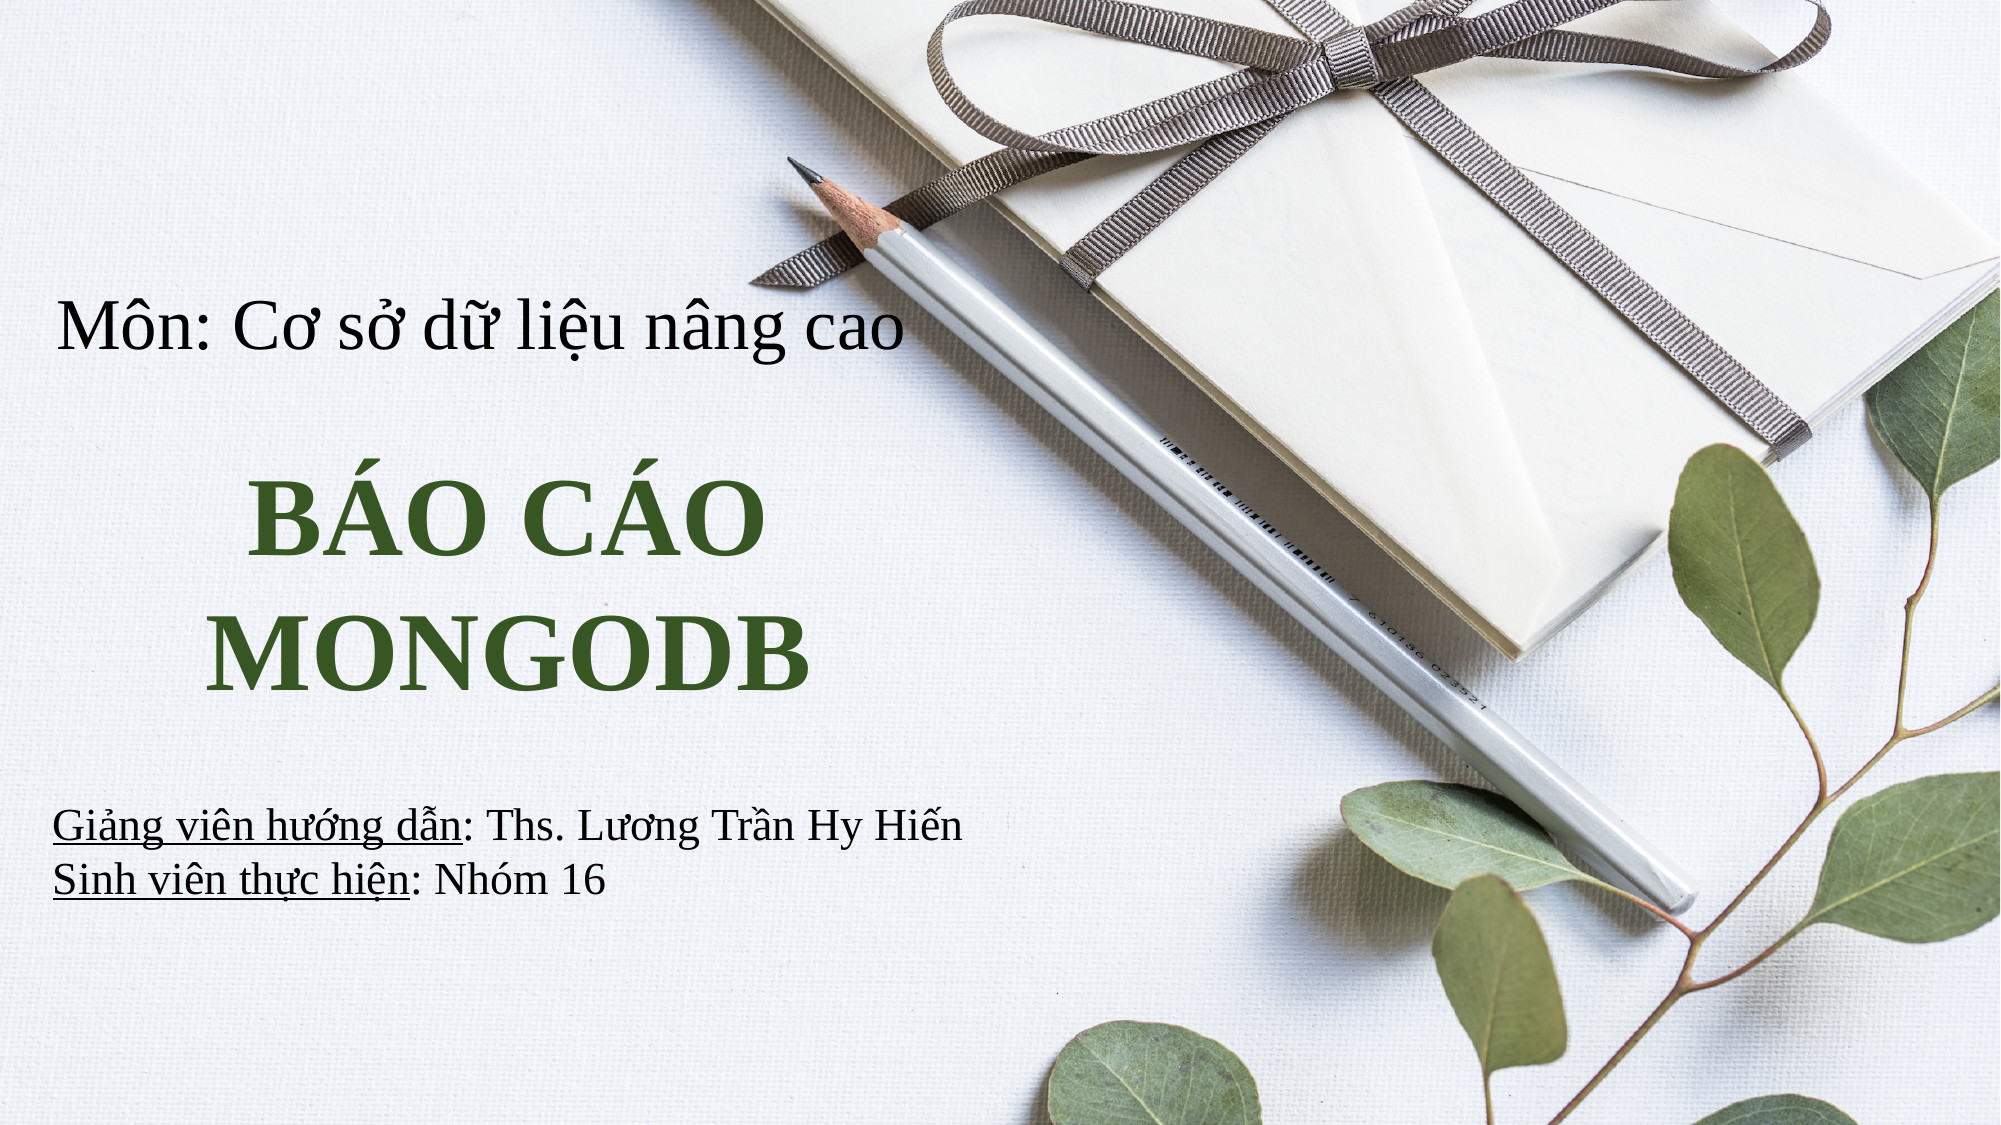

Môn: Cơ sở dữ liệu nâng cao
BÁO CÁO MONGODB
Giảng viên hướng dẫn: Ths. Lương Trần Hy Hiến
Sinh viên thực hiện: Nhóm 16